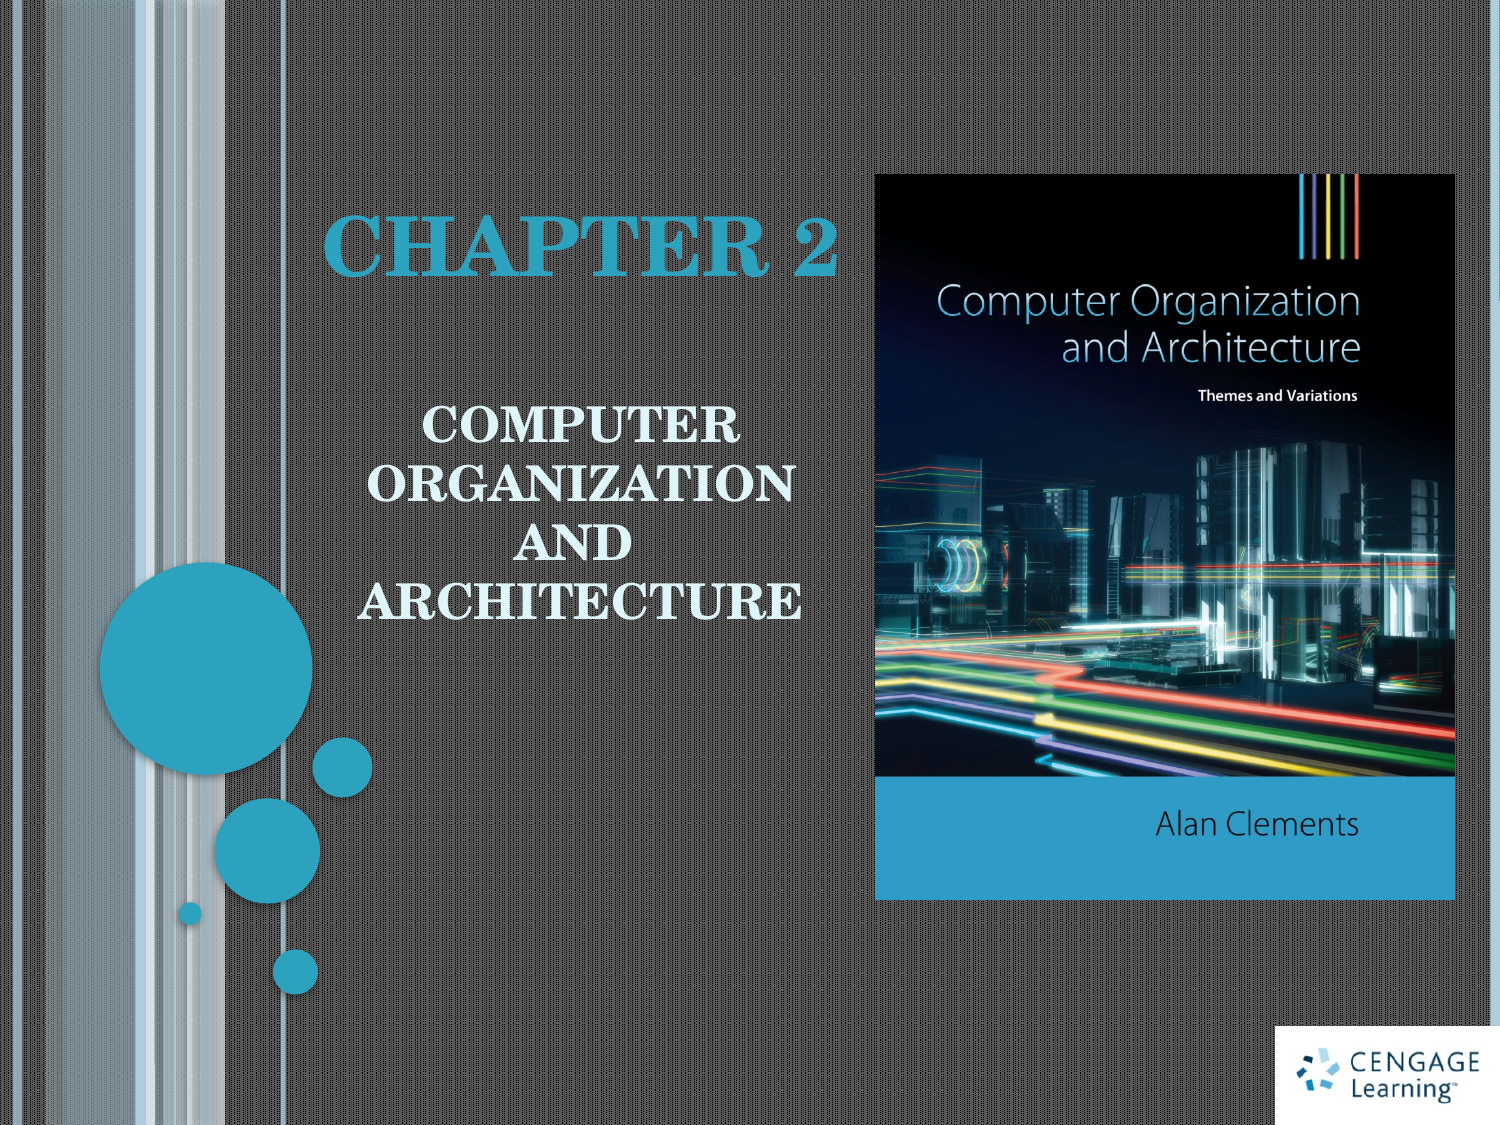

Chapter 2
# Computer Organization and  Architecture